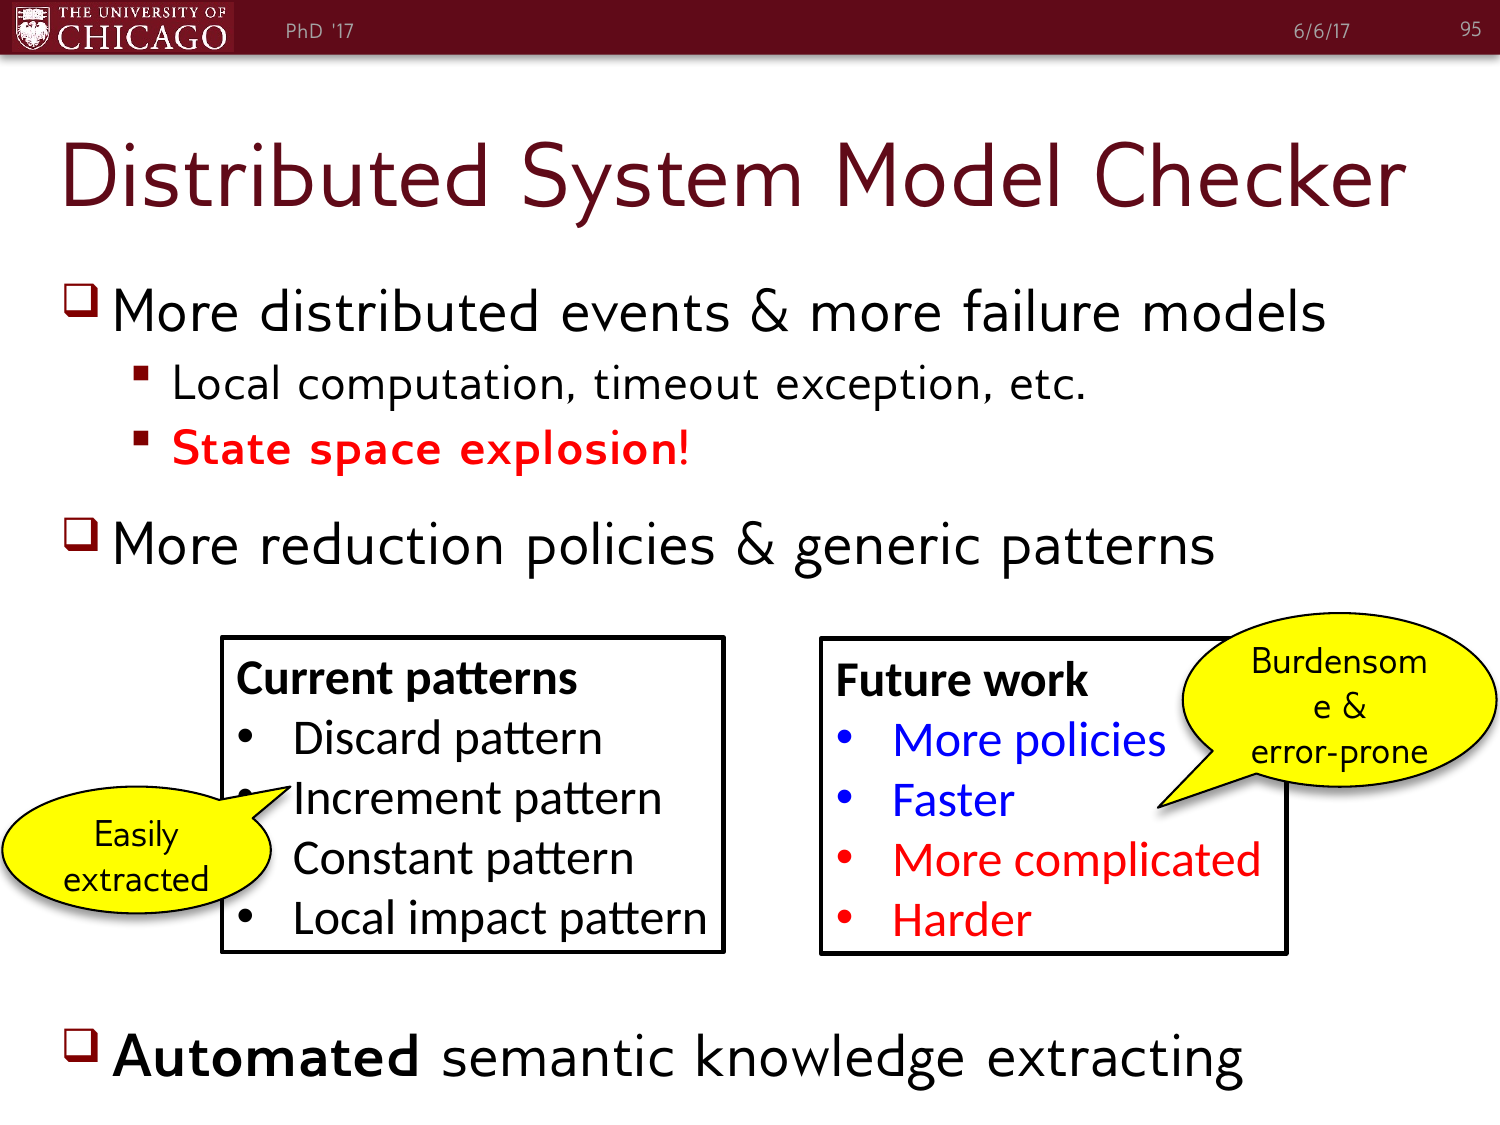

95
PhD '17
6/6/17
# Distributed System Model Checker
More distributed events & more failure models
Local computation, timeout exception, etc.
State space explosion!
More reduction policies & generic patterns

Automated semantic knowledge extracting
Burdensome &
error-prone
Current patterns
Discard pattern
Increment pattern
Constant pattern
Local impact pattern
Future work
More policies
Faster
More complicated
Harder
Easily extracted